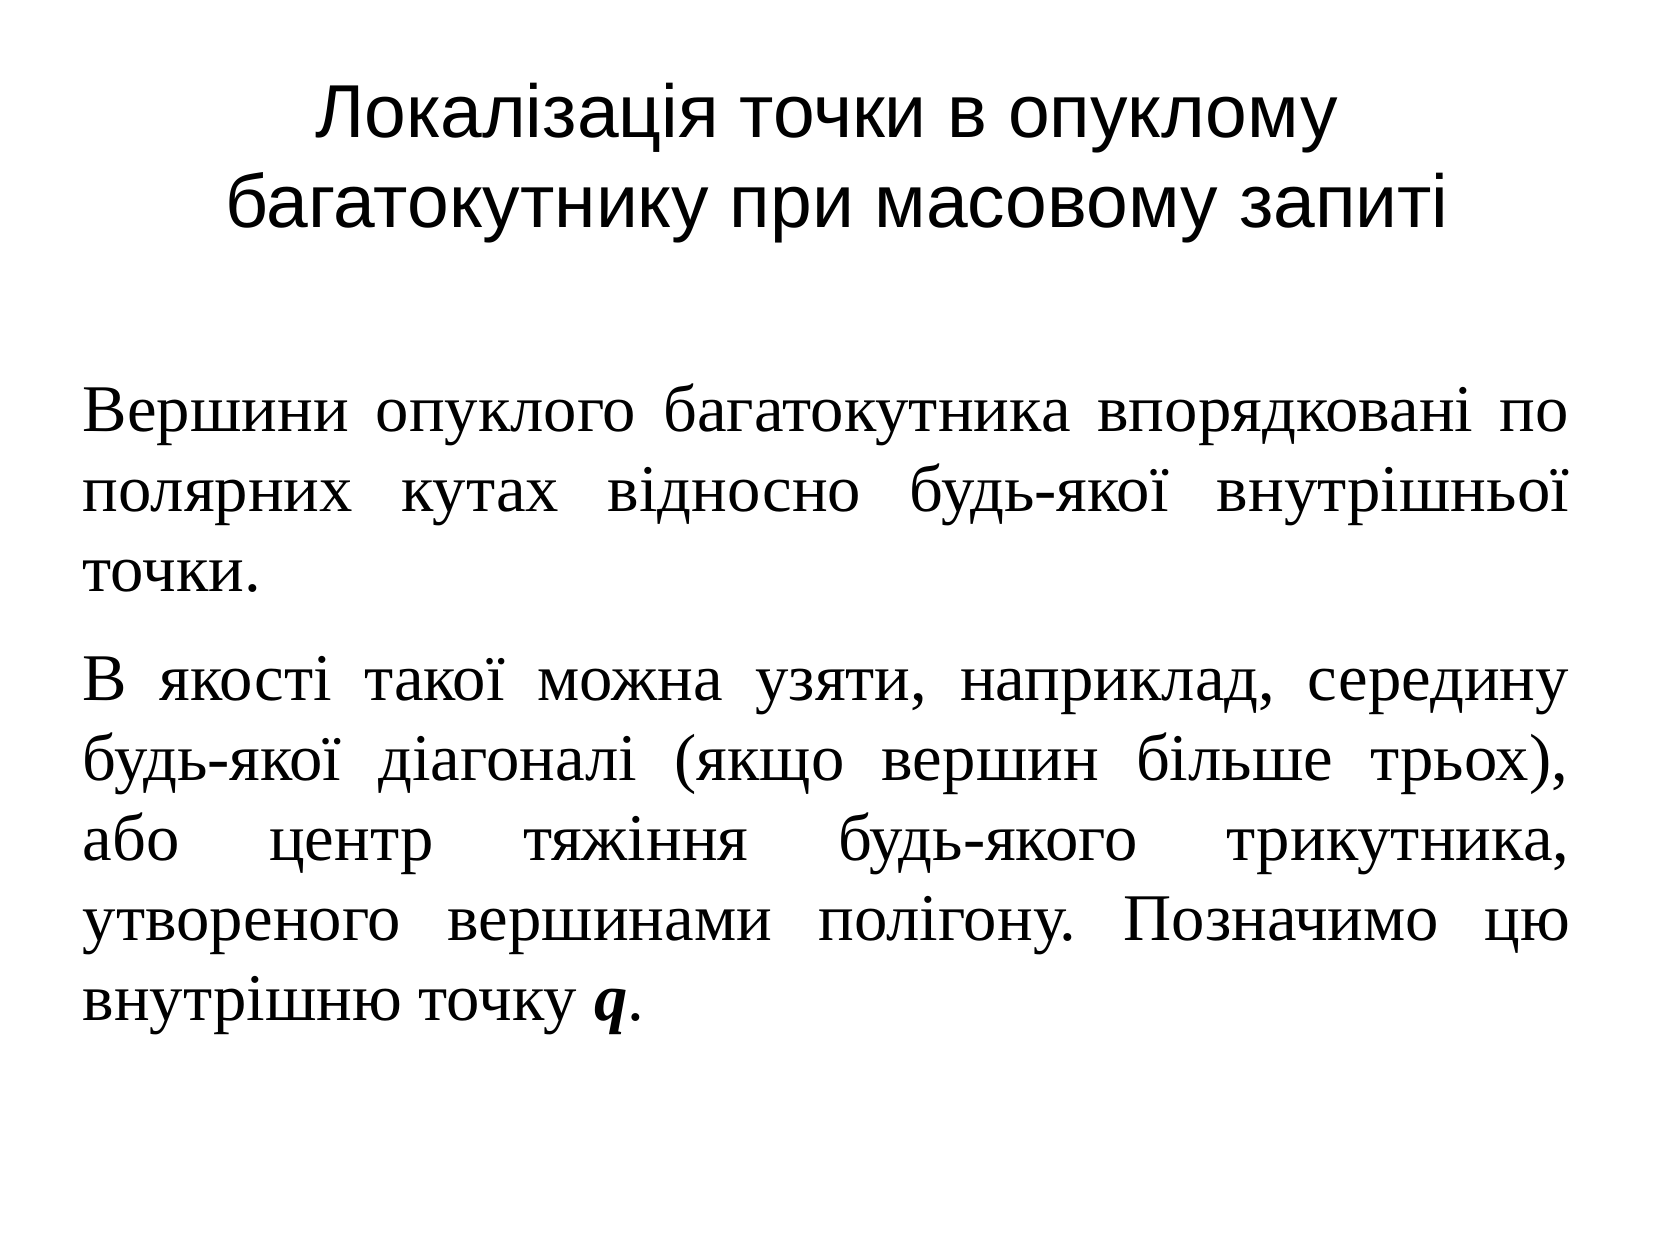

Локалізація точки в опуклому багатокутнику при масовому запиті
Вершини опуклого багатокутника впорядковані по полярних кутах відносно будь-якої внутрішньої точки.
В якості такої можна узяти, наприклад, середину будь-якої діагоналі (якщо вершин більше трьох), або центр тяжіння будь-якого трикутника, утвореного вершинами полігону. Позначимо цю внутрішню точку q.